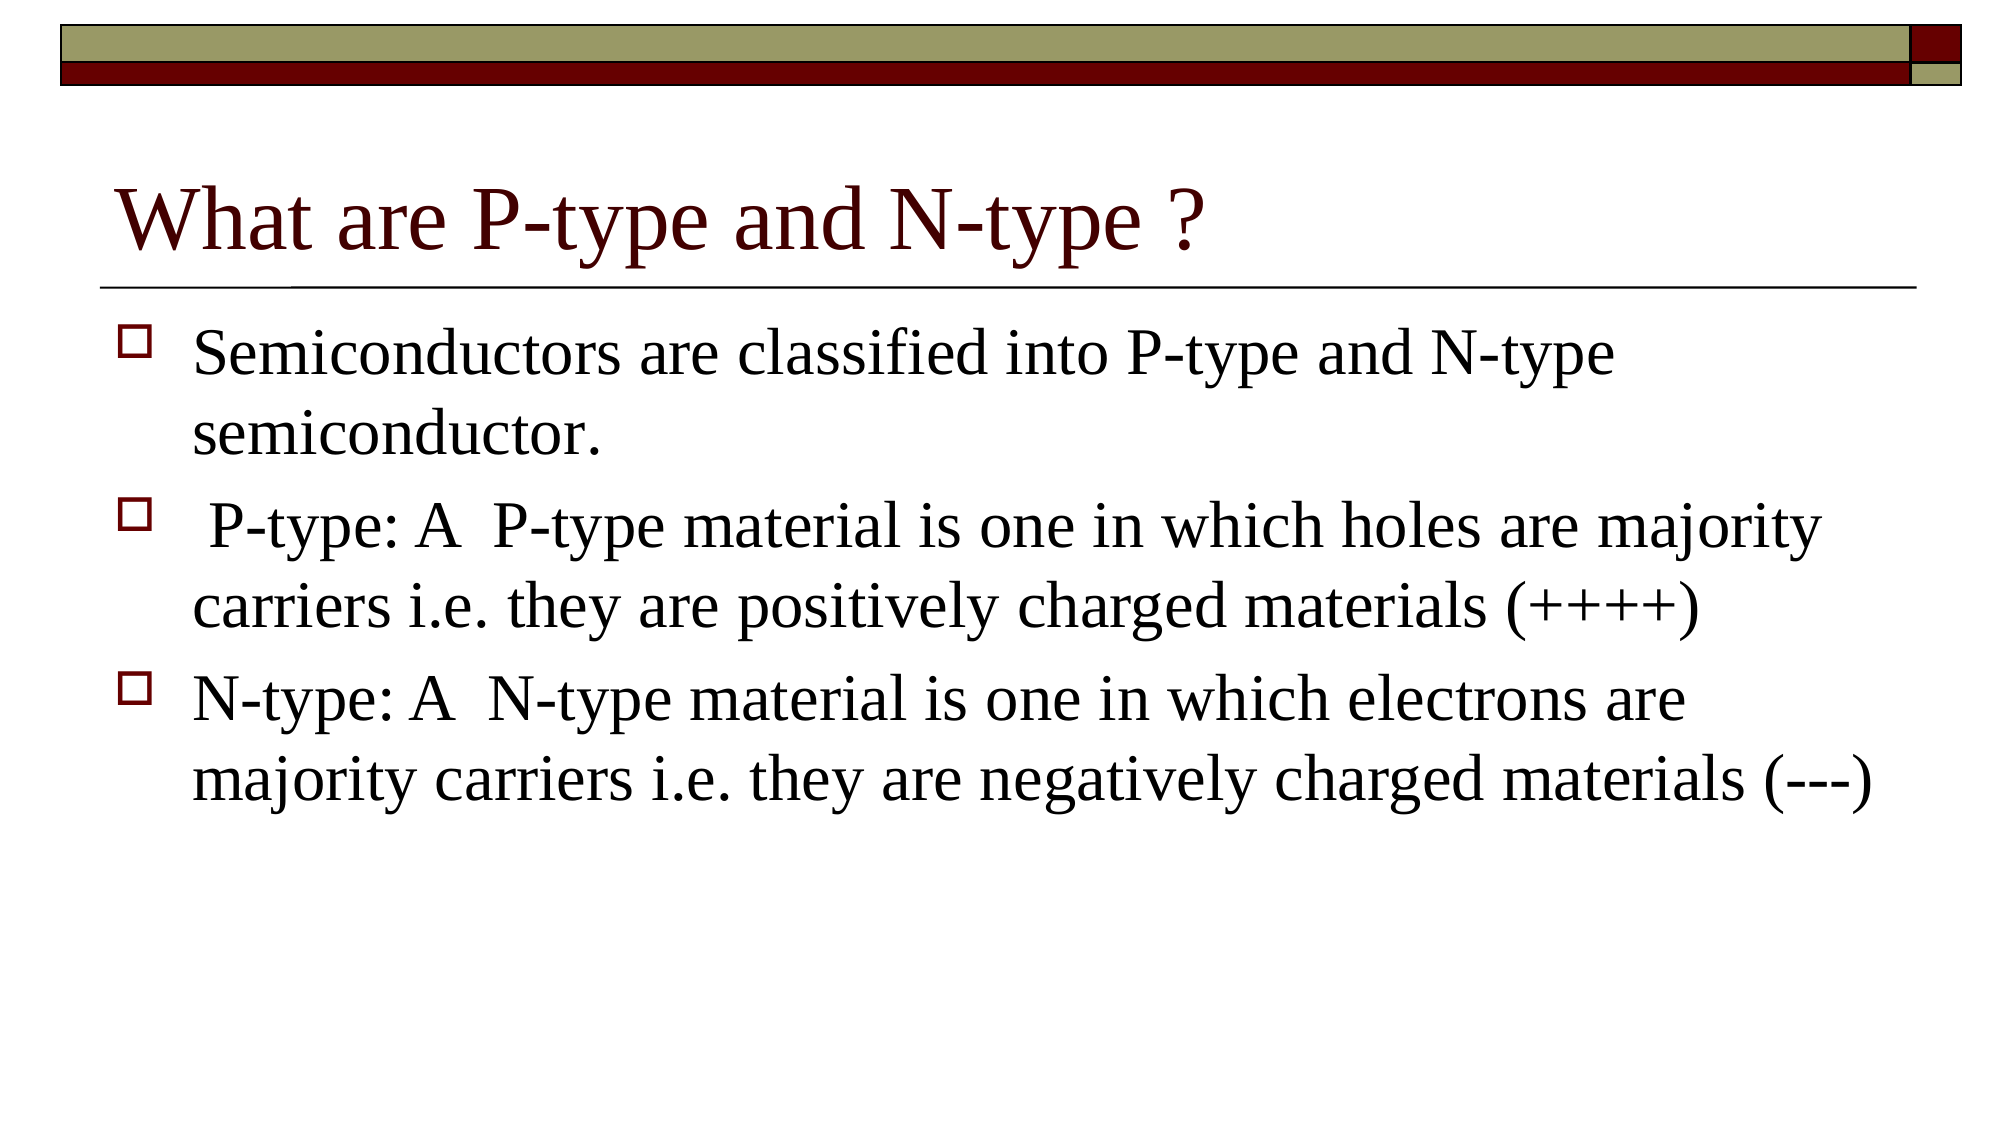

# What are P-type and N-type ?
Semiconductors are classified into P-type and N-type semiconductor.
 P-type: A  P-type material is one in which holes are majority carriers i.e. they are positively charged materials (++++)
N-type: A  N-type material is one in which electrons are majority carriers i.e. they are negatively charged materials (---)